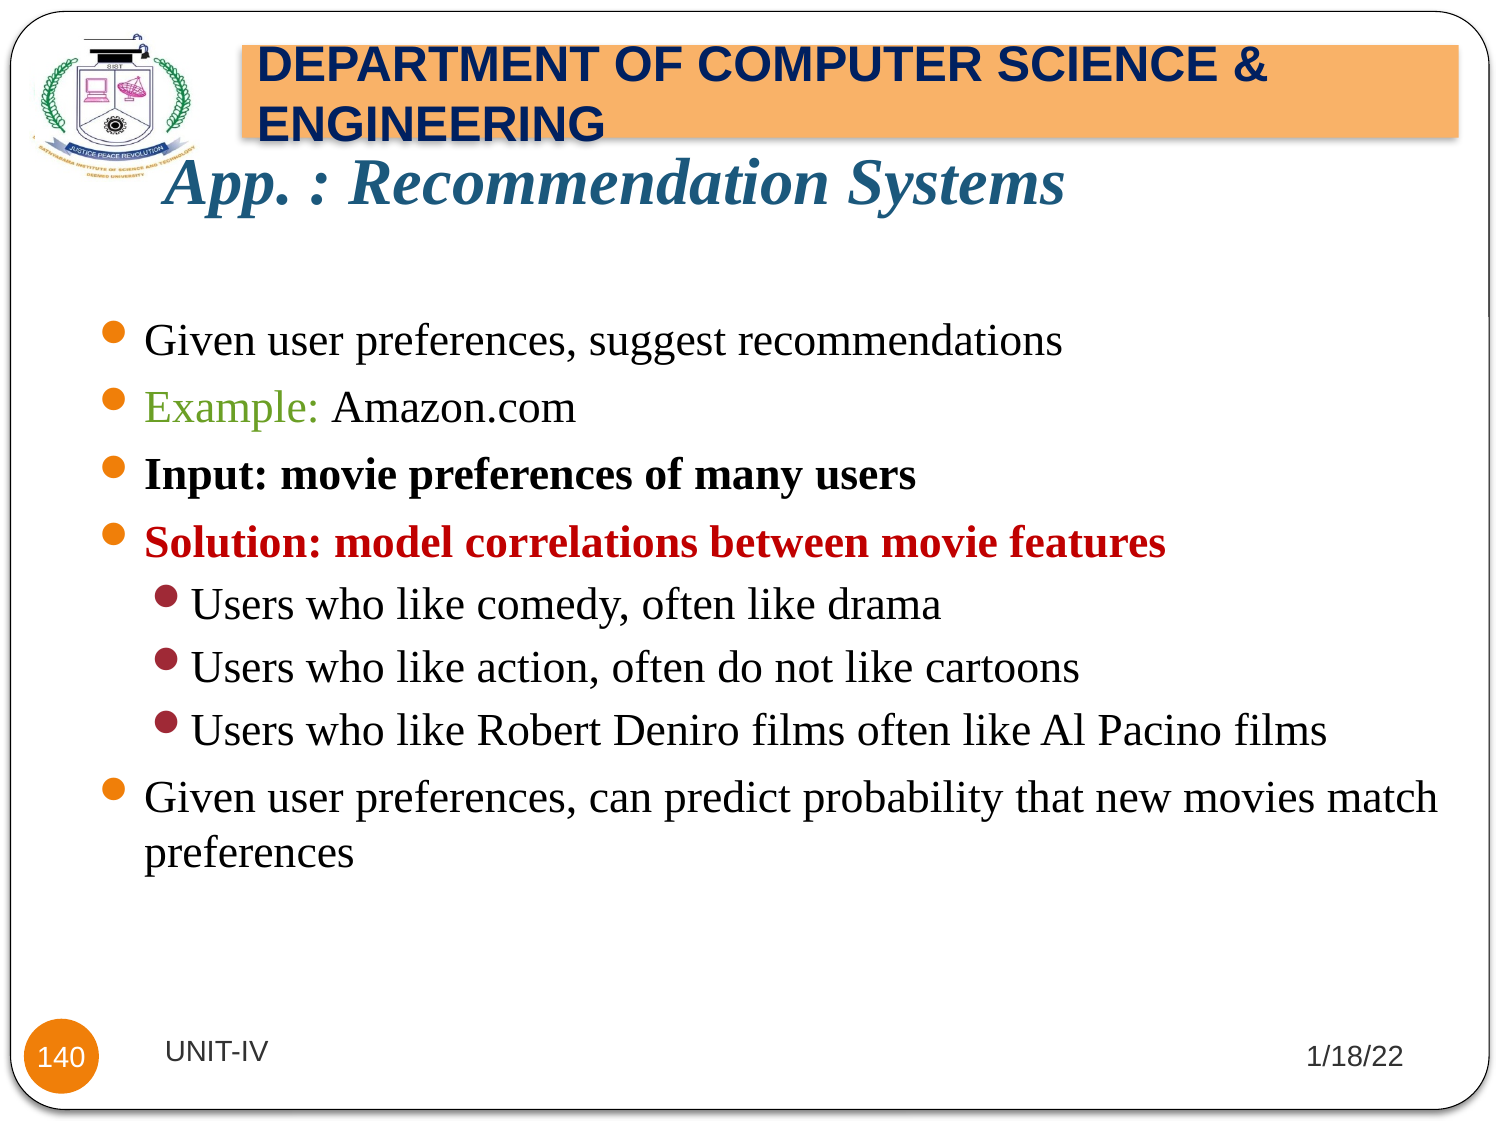

# App. : Recommendation Systems
Given user preferences, suggest recommendations
Example: Amazon.com
Input: movie preferences of many users
Solution: model correlations between movie features
Users who like comedy, often like drama
Users who like action, often do not like cartoons
Users who like Robert Deniro films often like Al Pacino films
Given user preferences, can predict probability that new movies match preferences
UNIT-IV
1/18/22
140